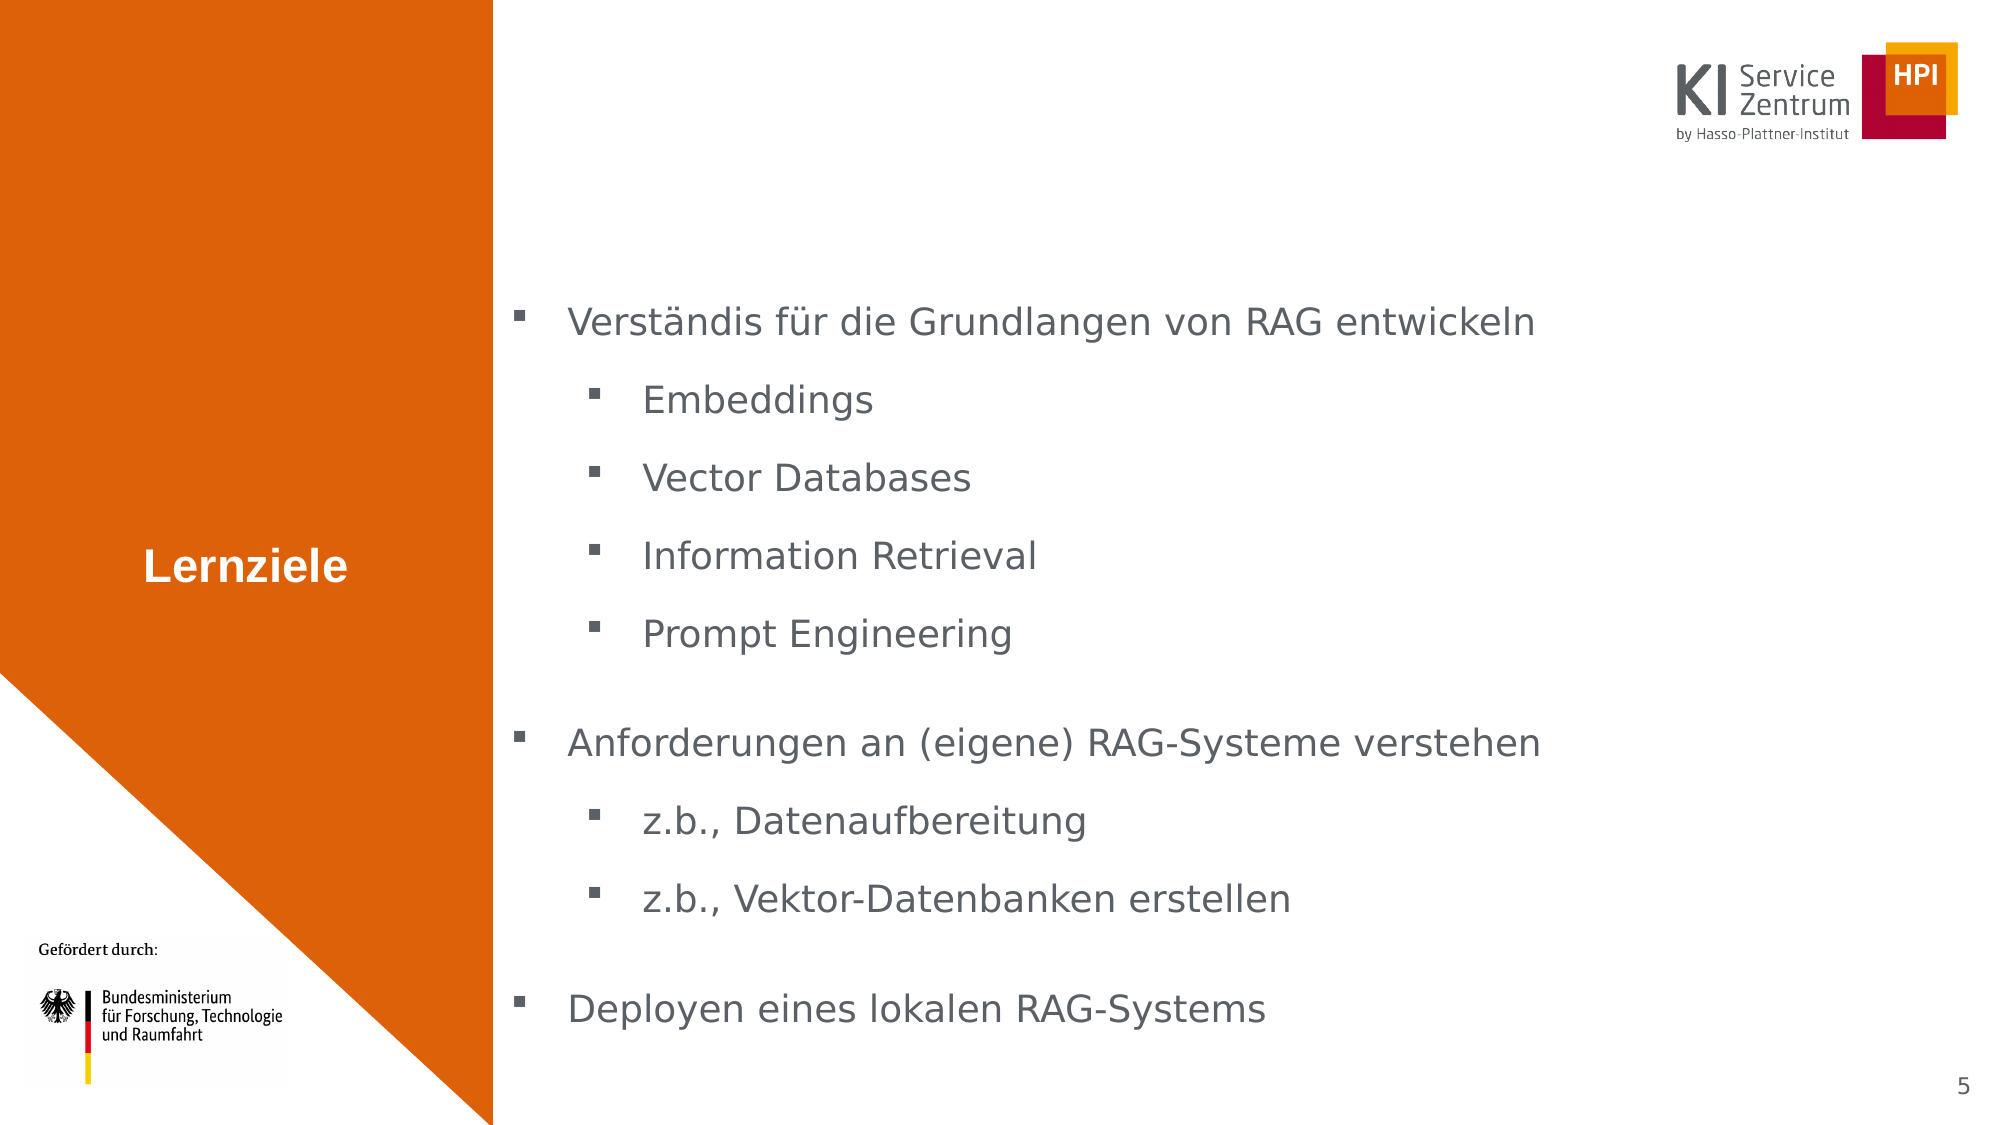

#
Verständis für die Grundlangen von RAG entwickeln
Embeddings
Vector Databases
Information Retrieval
Prompt Engineering

Anforderungen an (eigene) RAG-Systeme verstehen
z.b., Datenaufbereitung
z.b., Vektor-Datenbanken erstellen

Deployen eines lokalen RAG-Systems

Lernziele
5